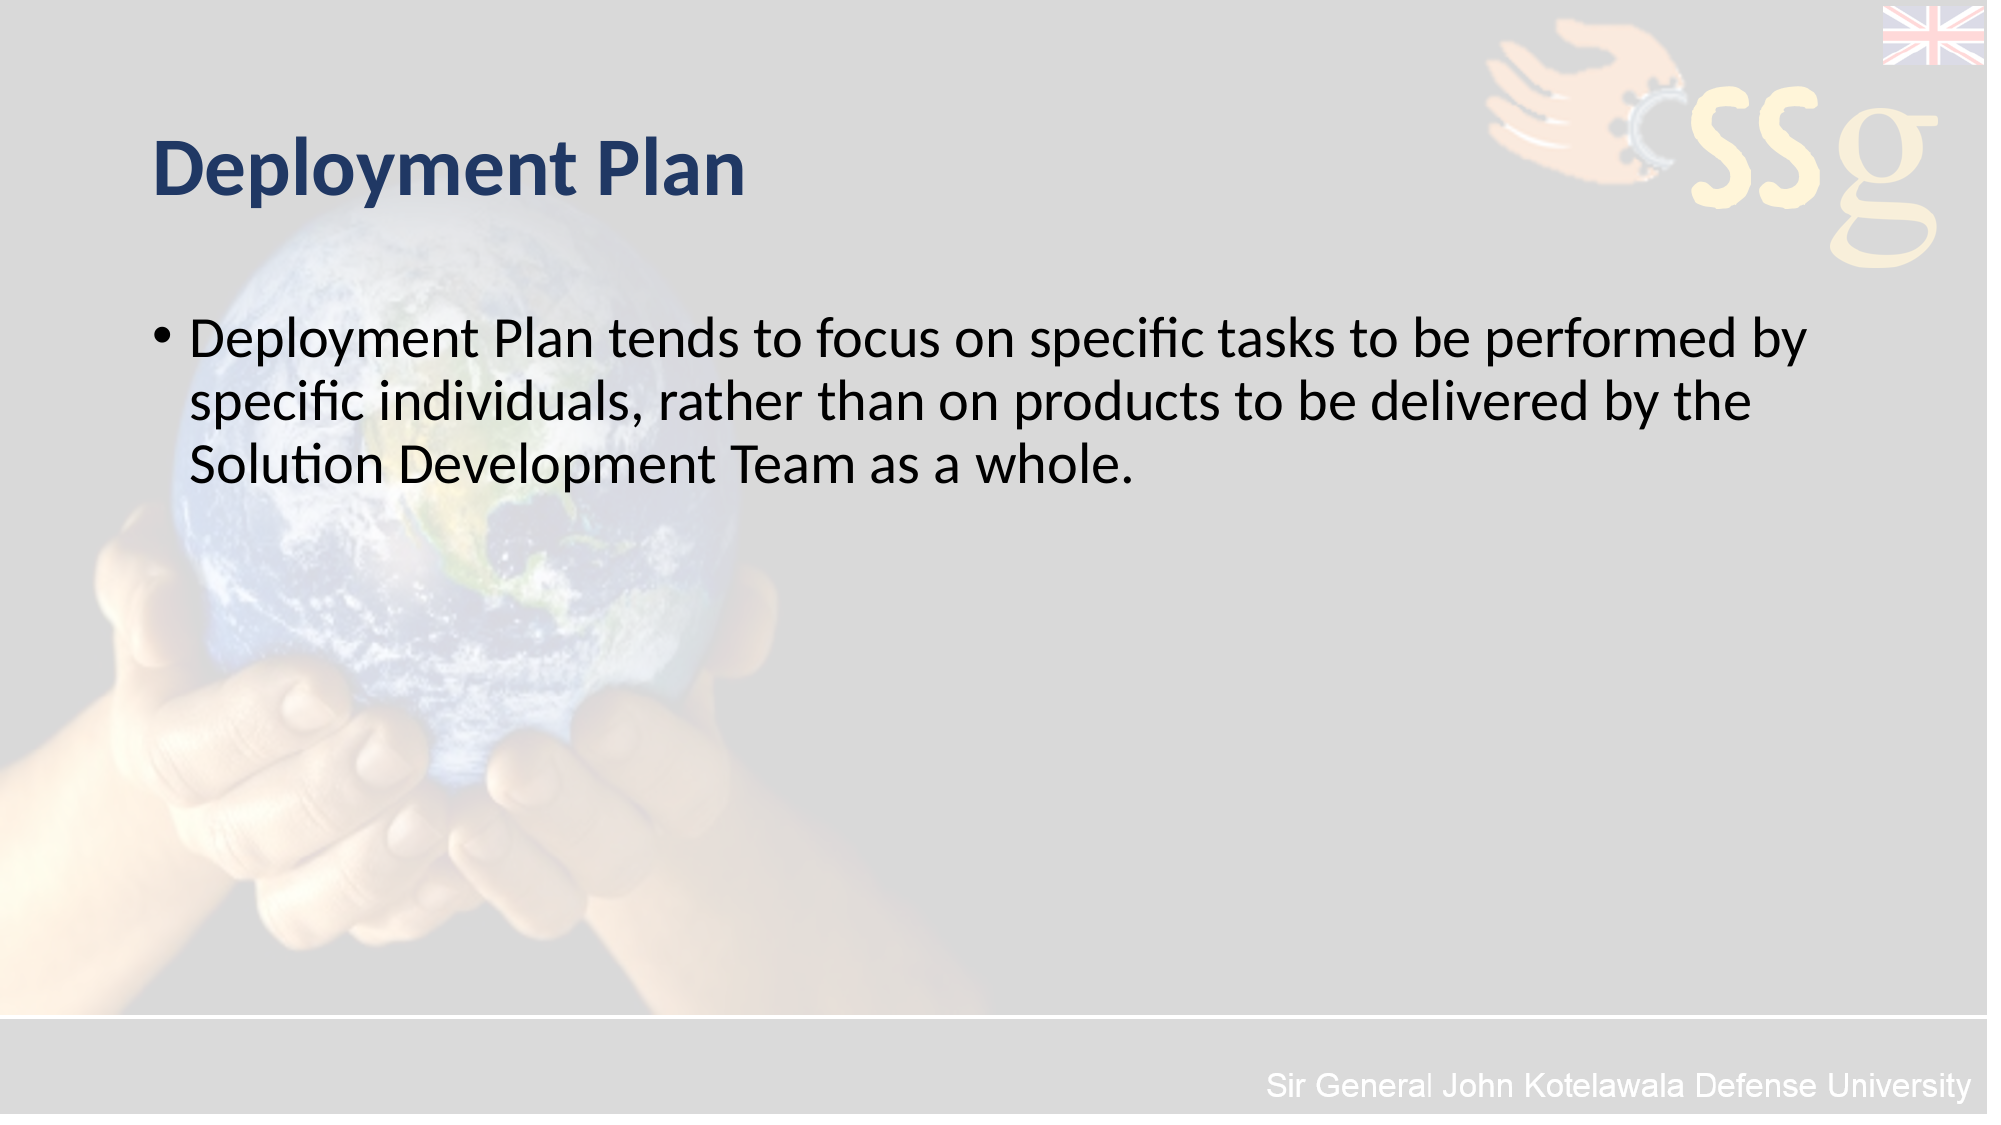

# Deployment Plan
Deployment Plan tends to focus on specific tasks to be performed by specific individuals, rather than on products to be delivered by the Solution Development Team as a whole.